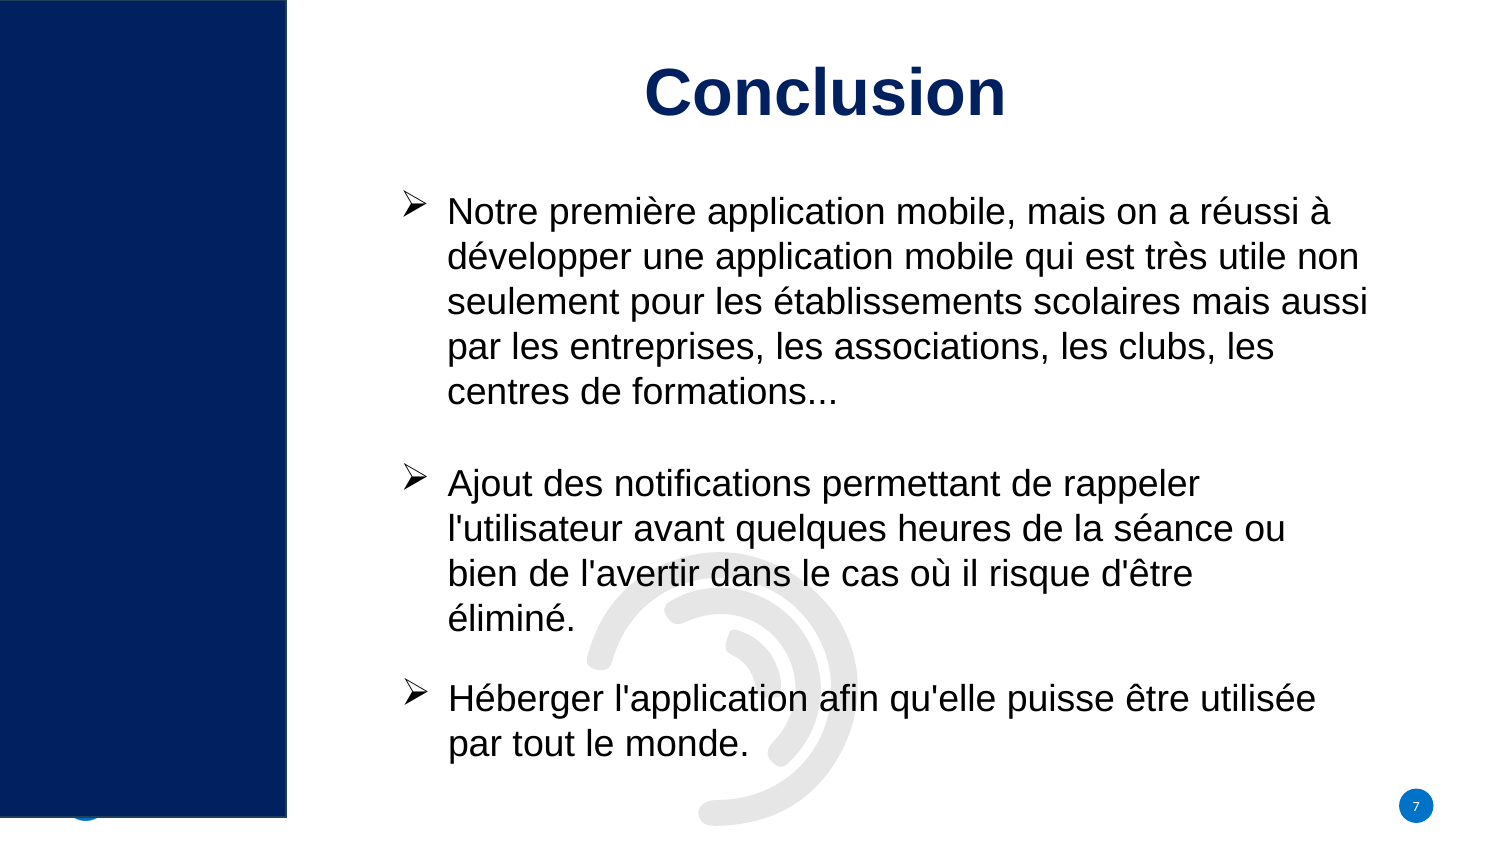

Conclusion

Notre première application mobile, mais on a réussi à développer une application mobile qui est très utile non seulement pour les établissements scolaires mais aussi par les entreprises, les associations, les clubs, les centres de formations...
Ajout des notifications permettant de rappeler l'utilisateur avant quelques heures de la séance ou bien de l'avertir dans le cas où il risque d'être éliminé.
Héberger l'application afin qu'elle puisse être utilisée par tout le monde.
7